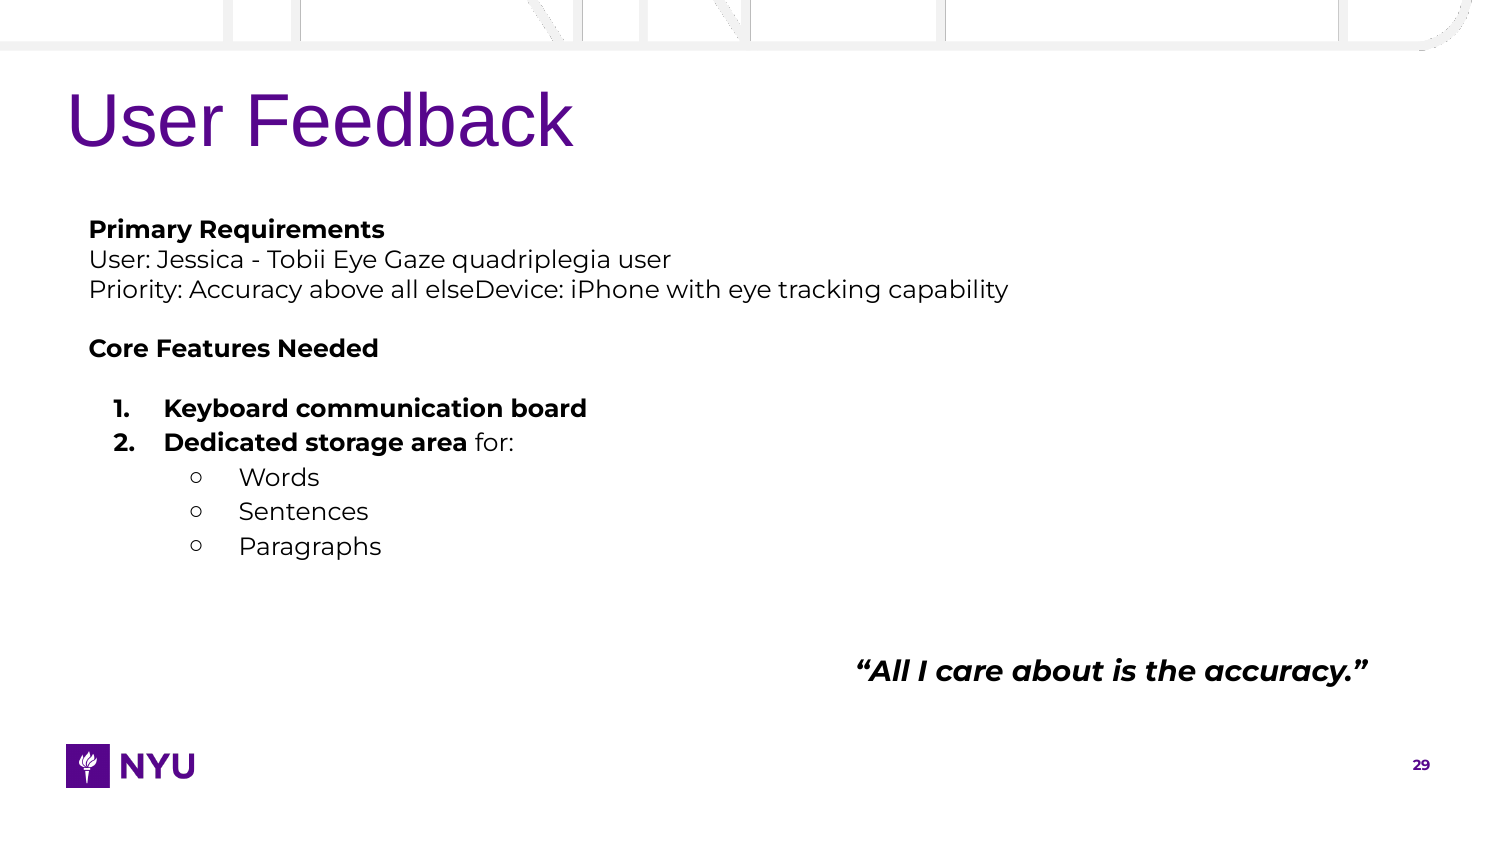

# User Feedback
Primary Requirements
User: Jessica - Tobii Eye Gaze quadriplegia user
Priority: Accuracy above all elseDevice: iPhone with eye tracking capability

Core Features Needed
Keyboard communication board
Dedicated storage area for:
Words
Sentences
Paragraphs

“All I care about is the accuracy.”